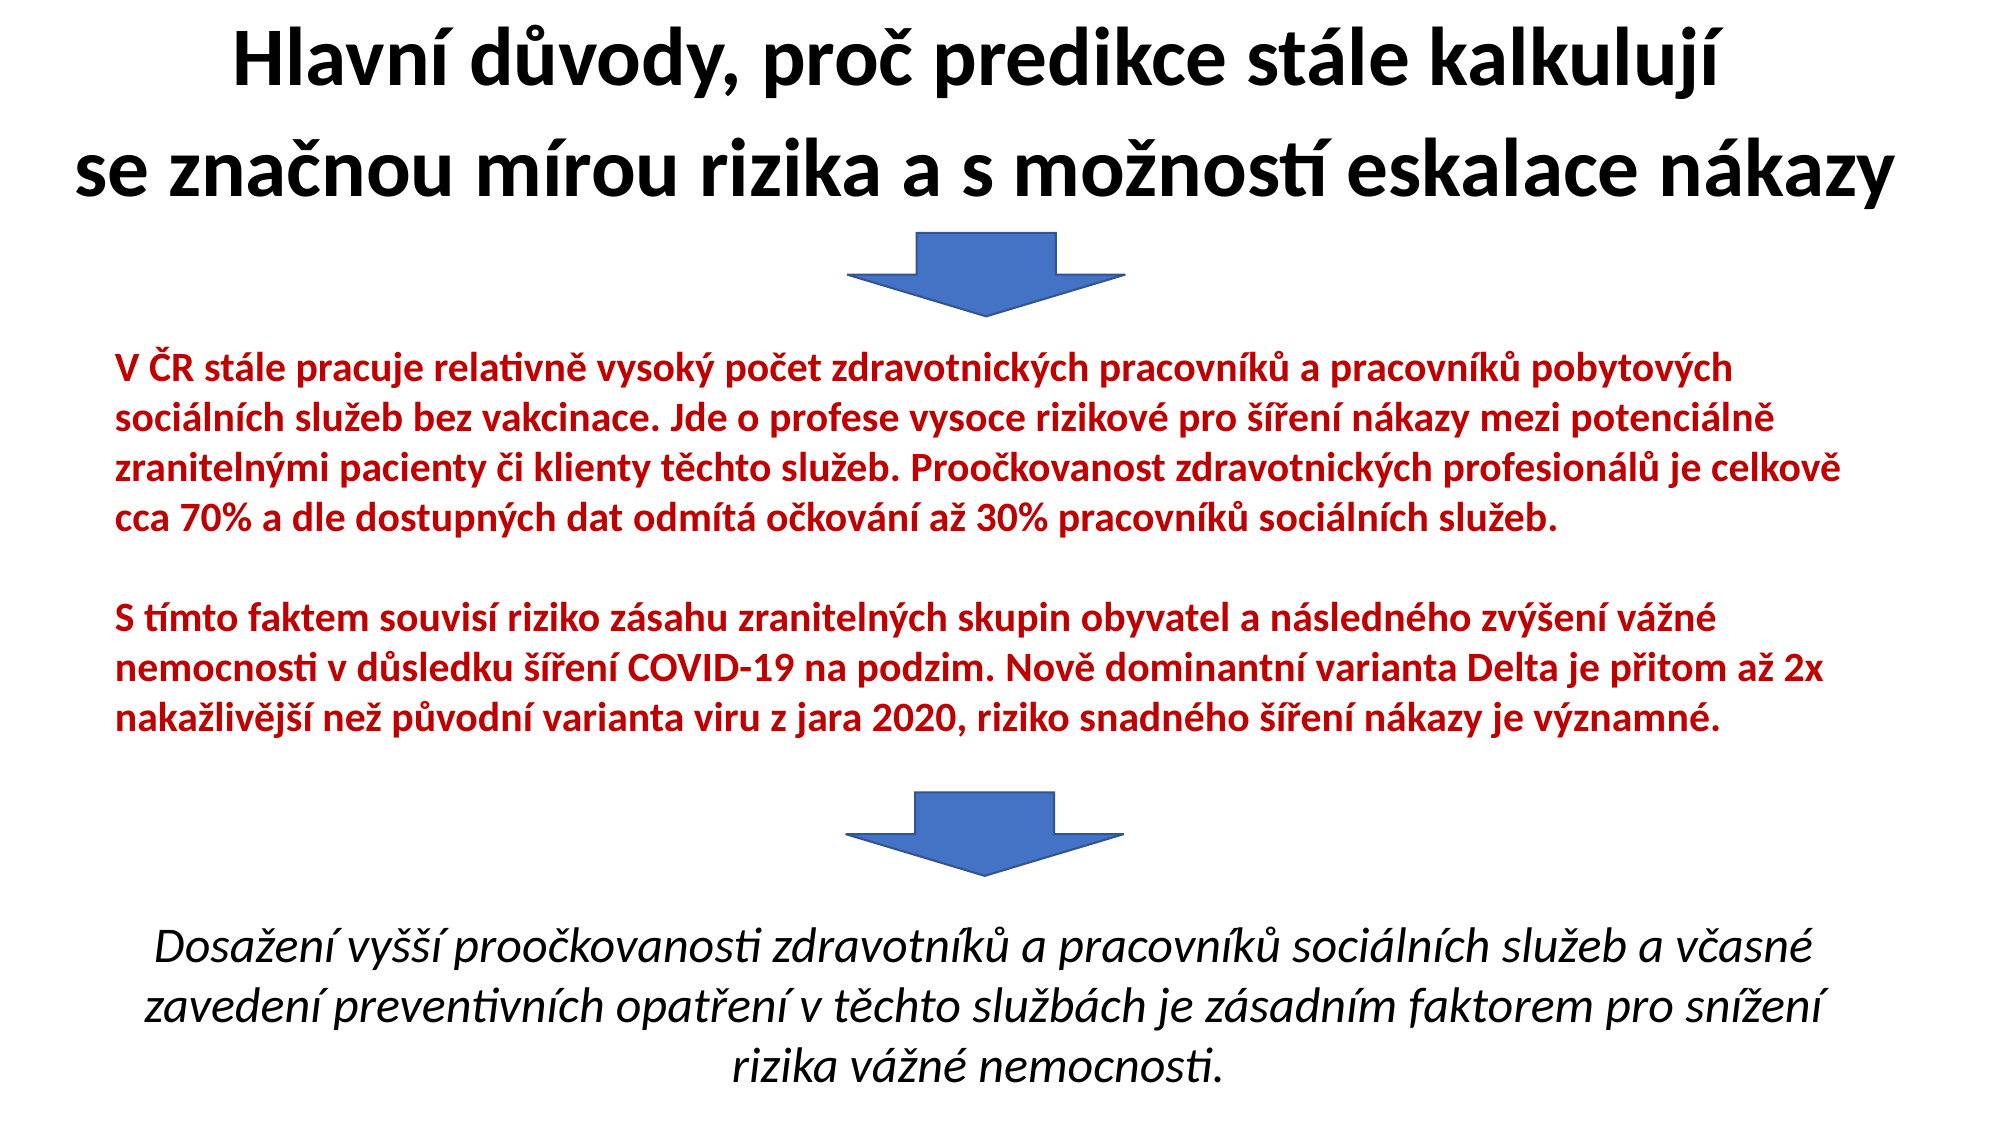

Hlavní důvody, proč predikce stále kalkulují
se značnou mírou rizika a s možností eskalace nákazy

V ČR stále pracuje relativně vysoký počet zdravotnických pracovníků a pracovníků pobytových sociálních služeb bez vakcinace. Jde o profese vysoce rizikové pro šíření nákazy mezi potenciálně zranitelnými pacienty či klienty těchto služeb. Proočkovanost zdravotnických profesionálů je celkově cca 70% a dle dostupných dat odmítá očkování až 30% pracovníků sociálních služeb.

S tímto faktem souvisí riziko zásahu zranitelných skupin obyvatel a následného zvýšení vážné nemocnosti v důsledku šíření COVID-19 na podzim. Nově dominantní varianta Delta je přitom až 2x nakažlivější než původní varianta viru z jara 2020, riziko snadného šíření nákazy je významné.

Dosažení vyšší proočkovanosti zdravotníků a pracovníků sociálních služeb a včasné zavedení preventivních opatření v těchto službách je zásadním faktorem pro snížení rizika vážné nemocnosti.